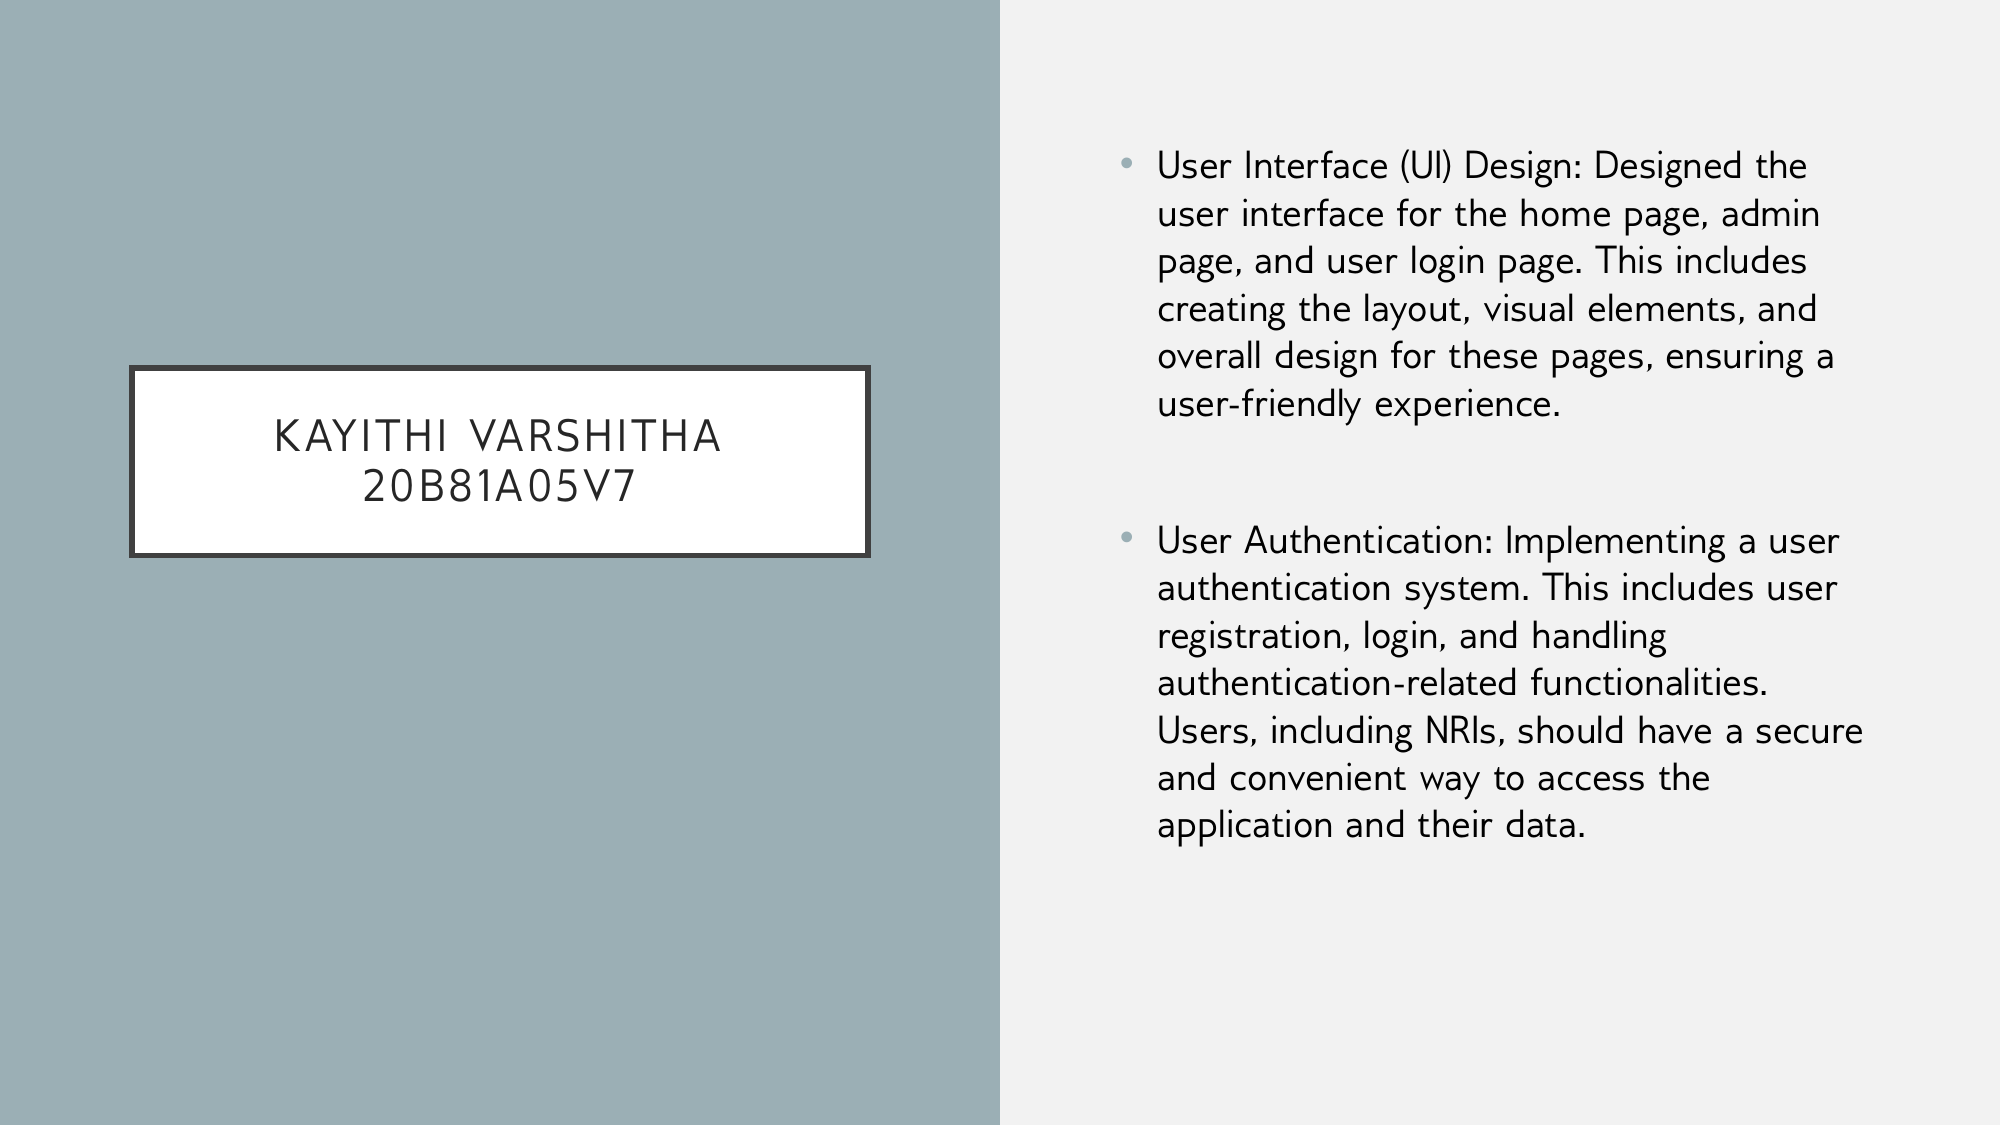

User Interface (UI) Design: Designed the user interface for the home page, admin page, and user login page. This includes creating the layout, visual elements, and overall design for these pages, ensuring a user-friendly experience.

User Authentication: Implementing a user authentication system. This includes user registration, login, and handling authentication-related functionalities. Users, including NRIs, should have a secure and convenient way to access the application and their data.
# KAYITHI VARSHITHA 20B81A05V7